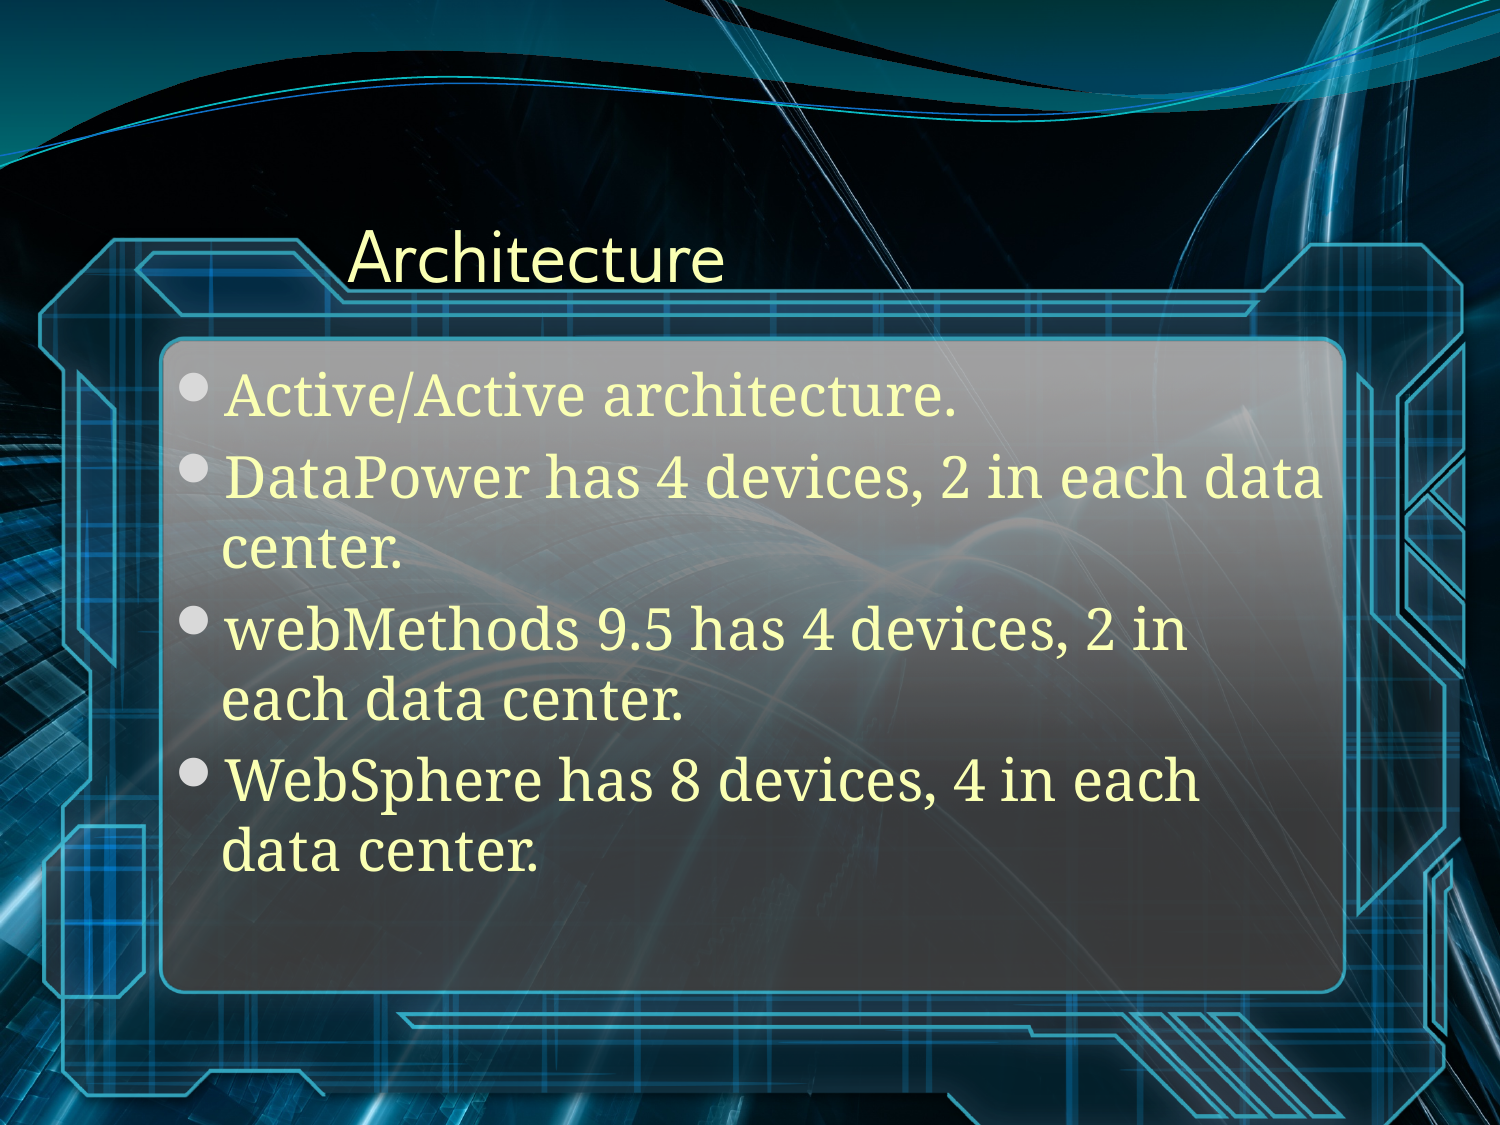

# Architecture
Active/Active architecture.
DataPower has 4 devices, 2 in each data center.
webMethods 9.5 has 4 devices, 2 in each data center.
WebSphere has 8 devices, 4 in each data center.